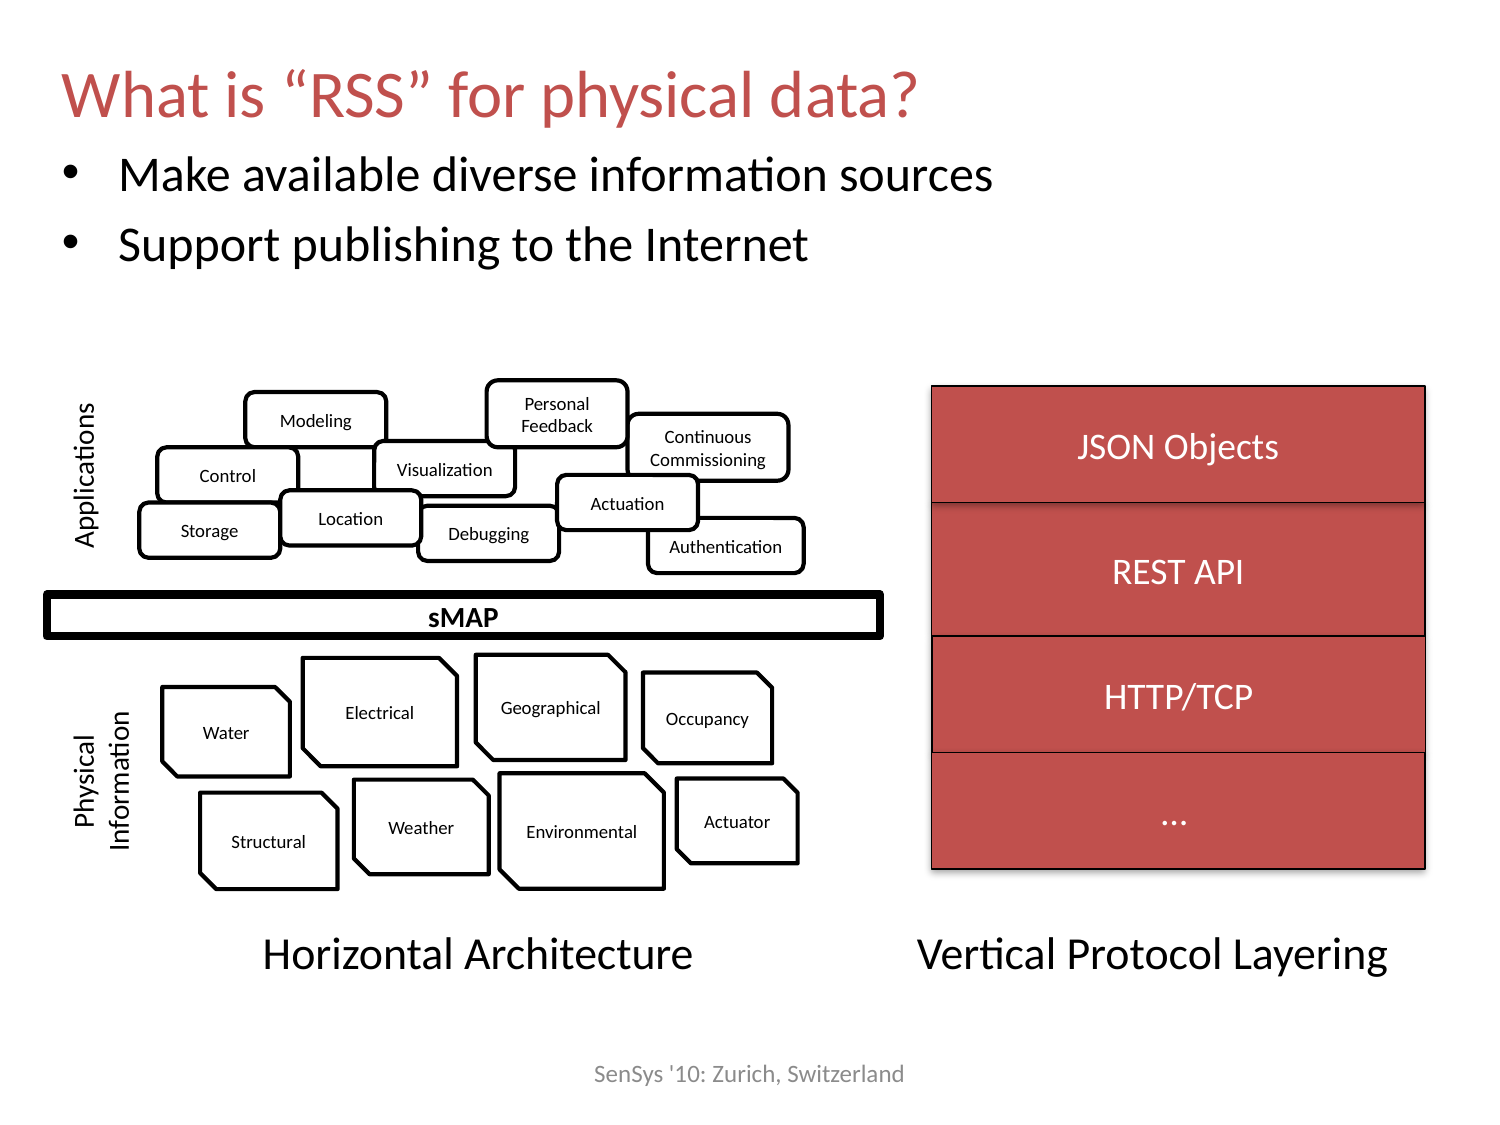

What is “RSS” for physical data?
Make available diverse information sources
Support publishing to the Internet
Personal
Feedback
Modeling
Continuous
Commissioning
Visualization
Control
Applications
Actuation
Location
Storage
Debugging
Authentication
sMAP
Geographical
Electrical
Occupancy
Water
Physical Information
Environmental
Actuator
Weather
Structural
JSON Objects
REST API
HTTP/TCP
…
Horizontal Architecture
Vertical Protocol Layering
SenSys '10: Zurich, Switzerland